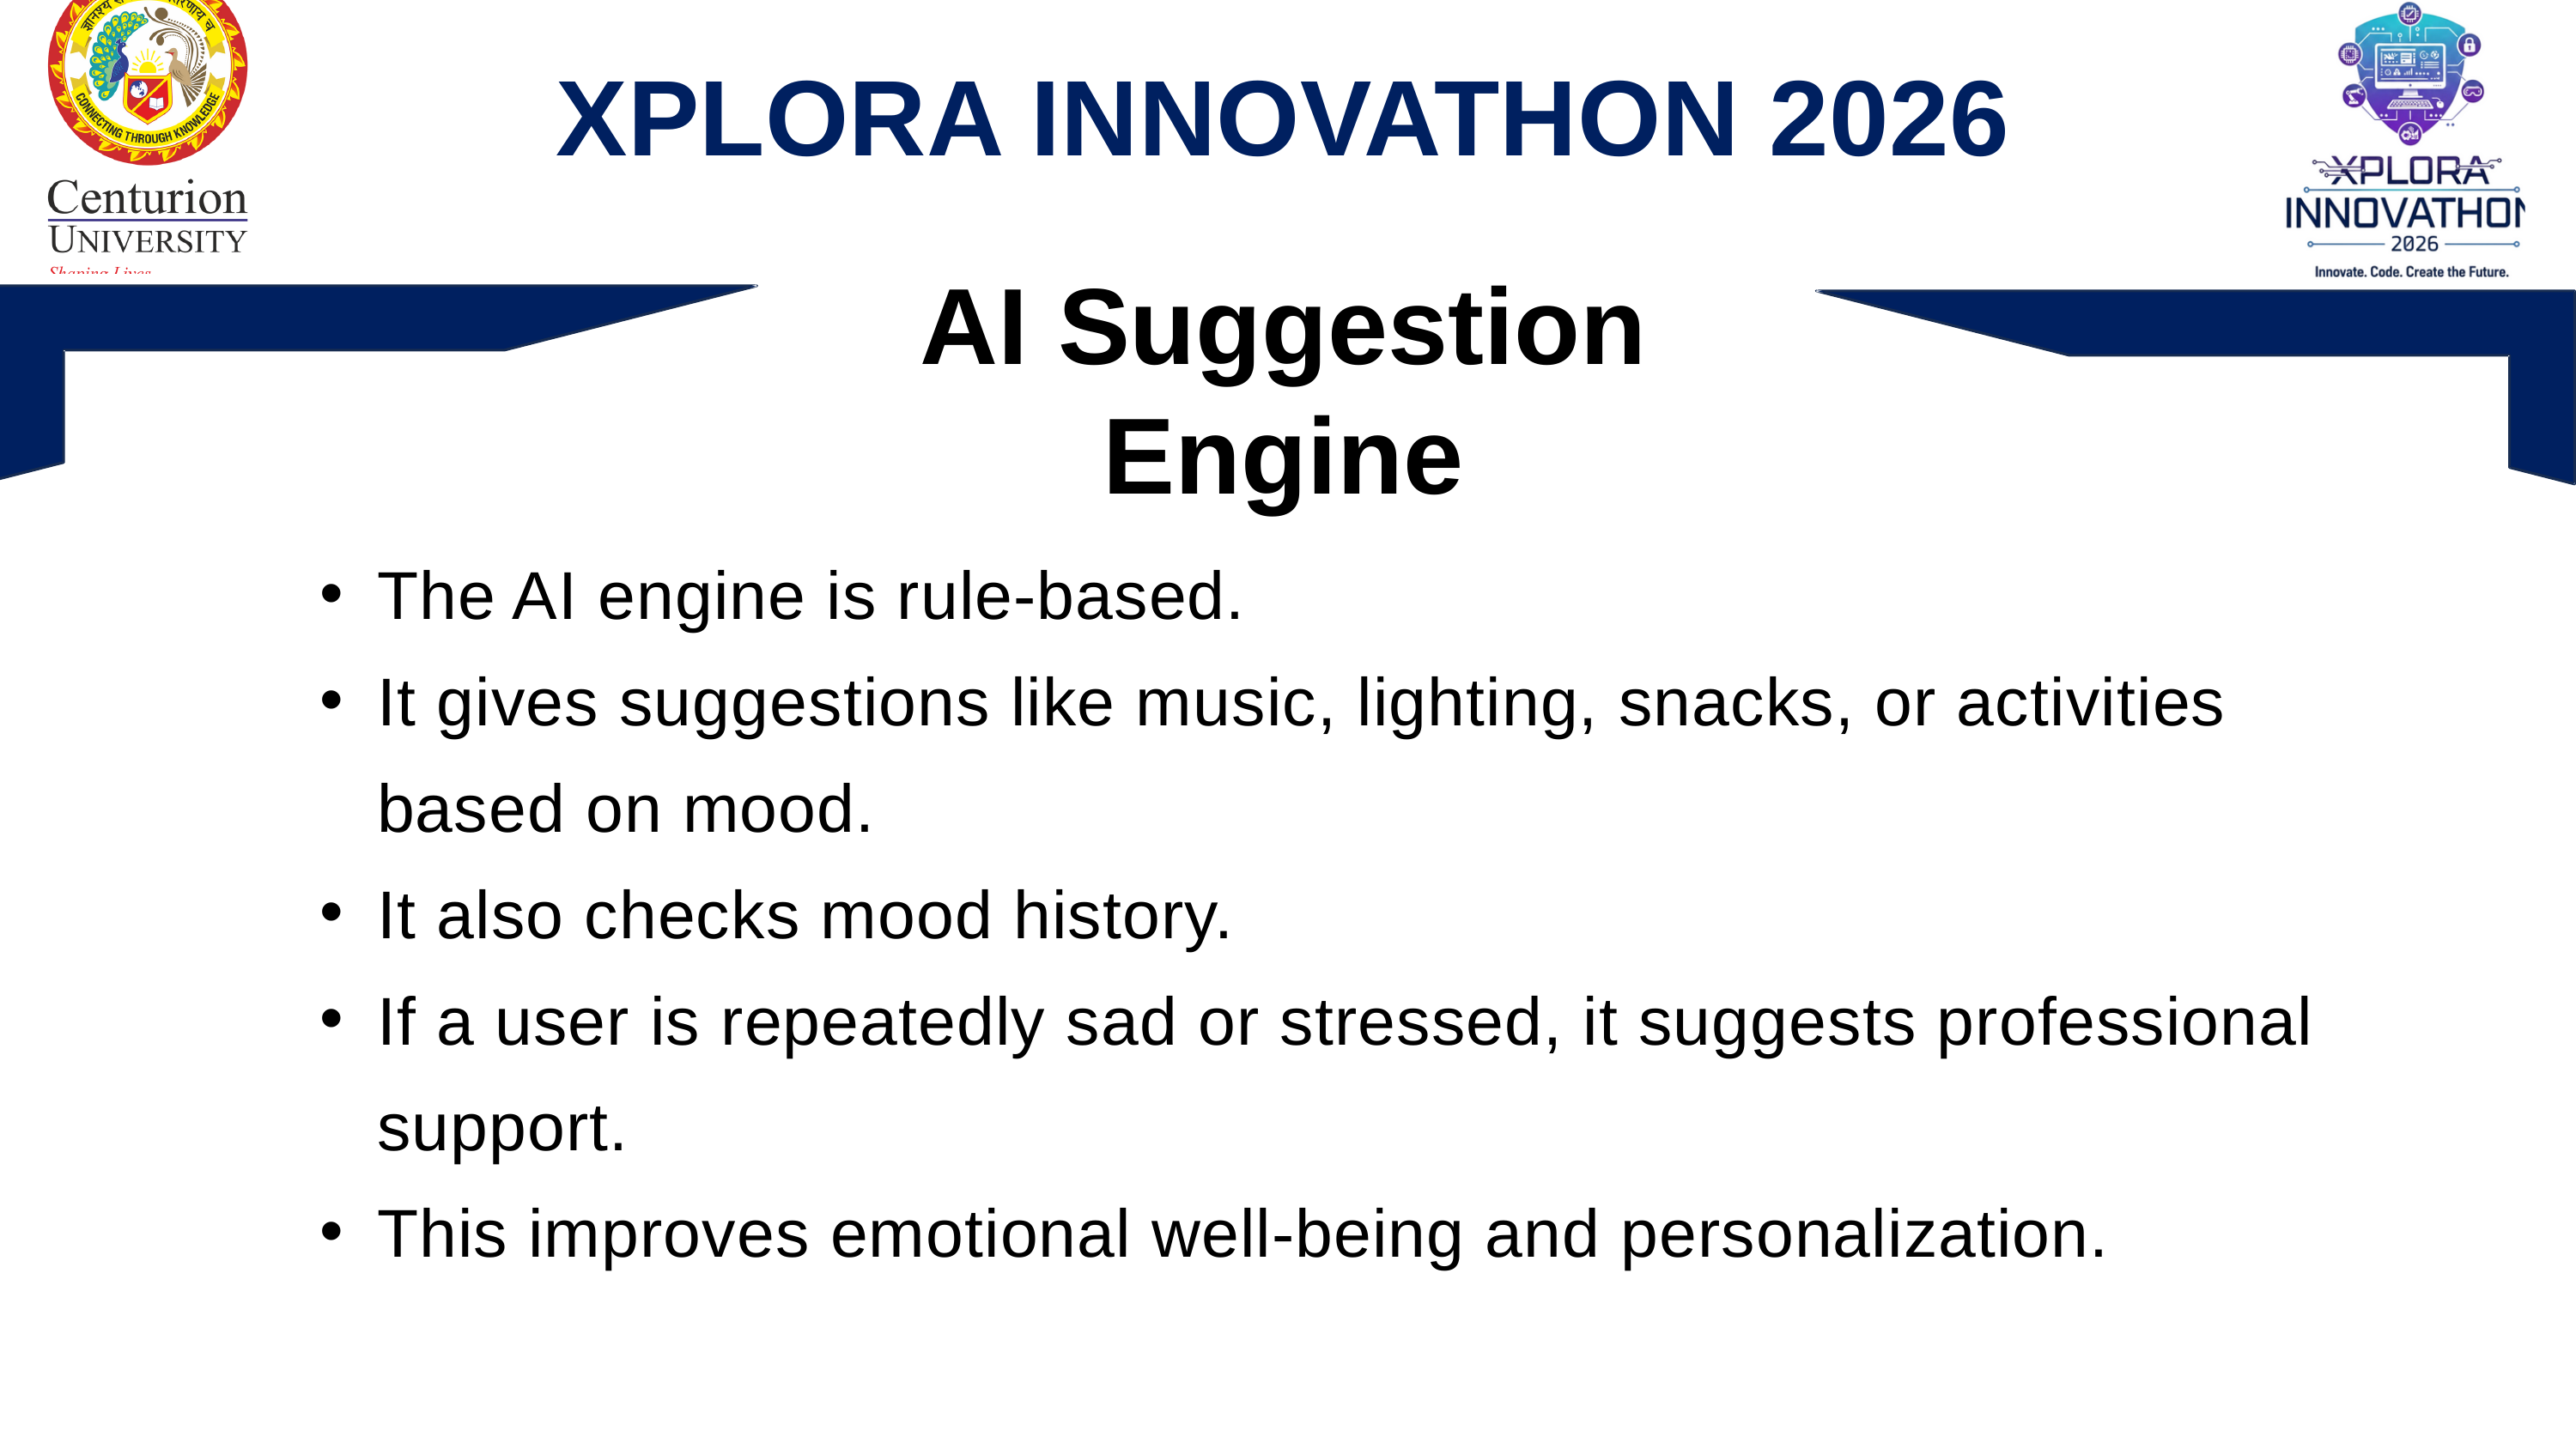

XPLORA INNOVATHON 2026
AI Suggestion Engine

The AI engine is rule-based.
It gives suggestions like music, lighting, snacks, or activities based on mood.
It also checks mood history.
If a user is repeatedly sad or stressed, it suggests professional support.
This improves emotional well-being and personalization.